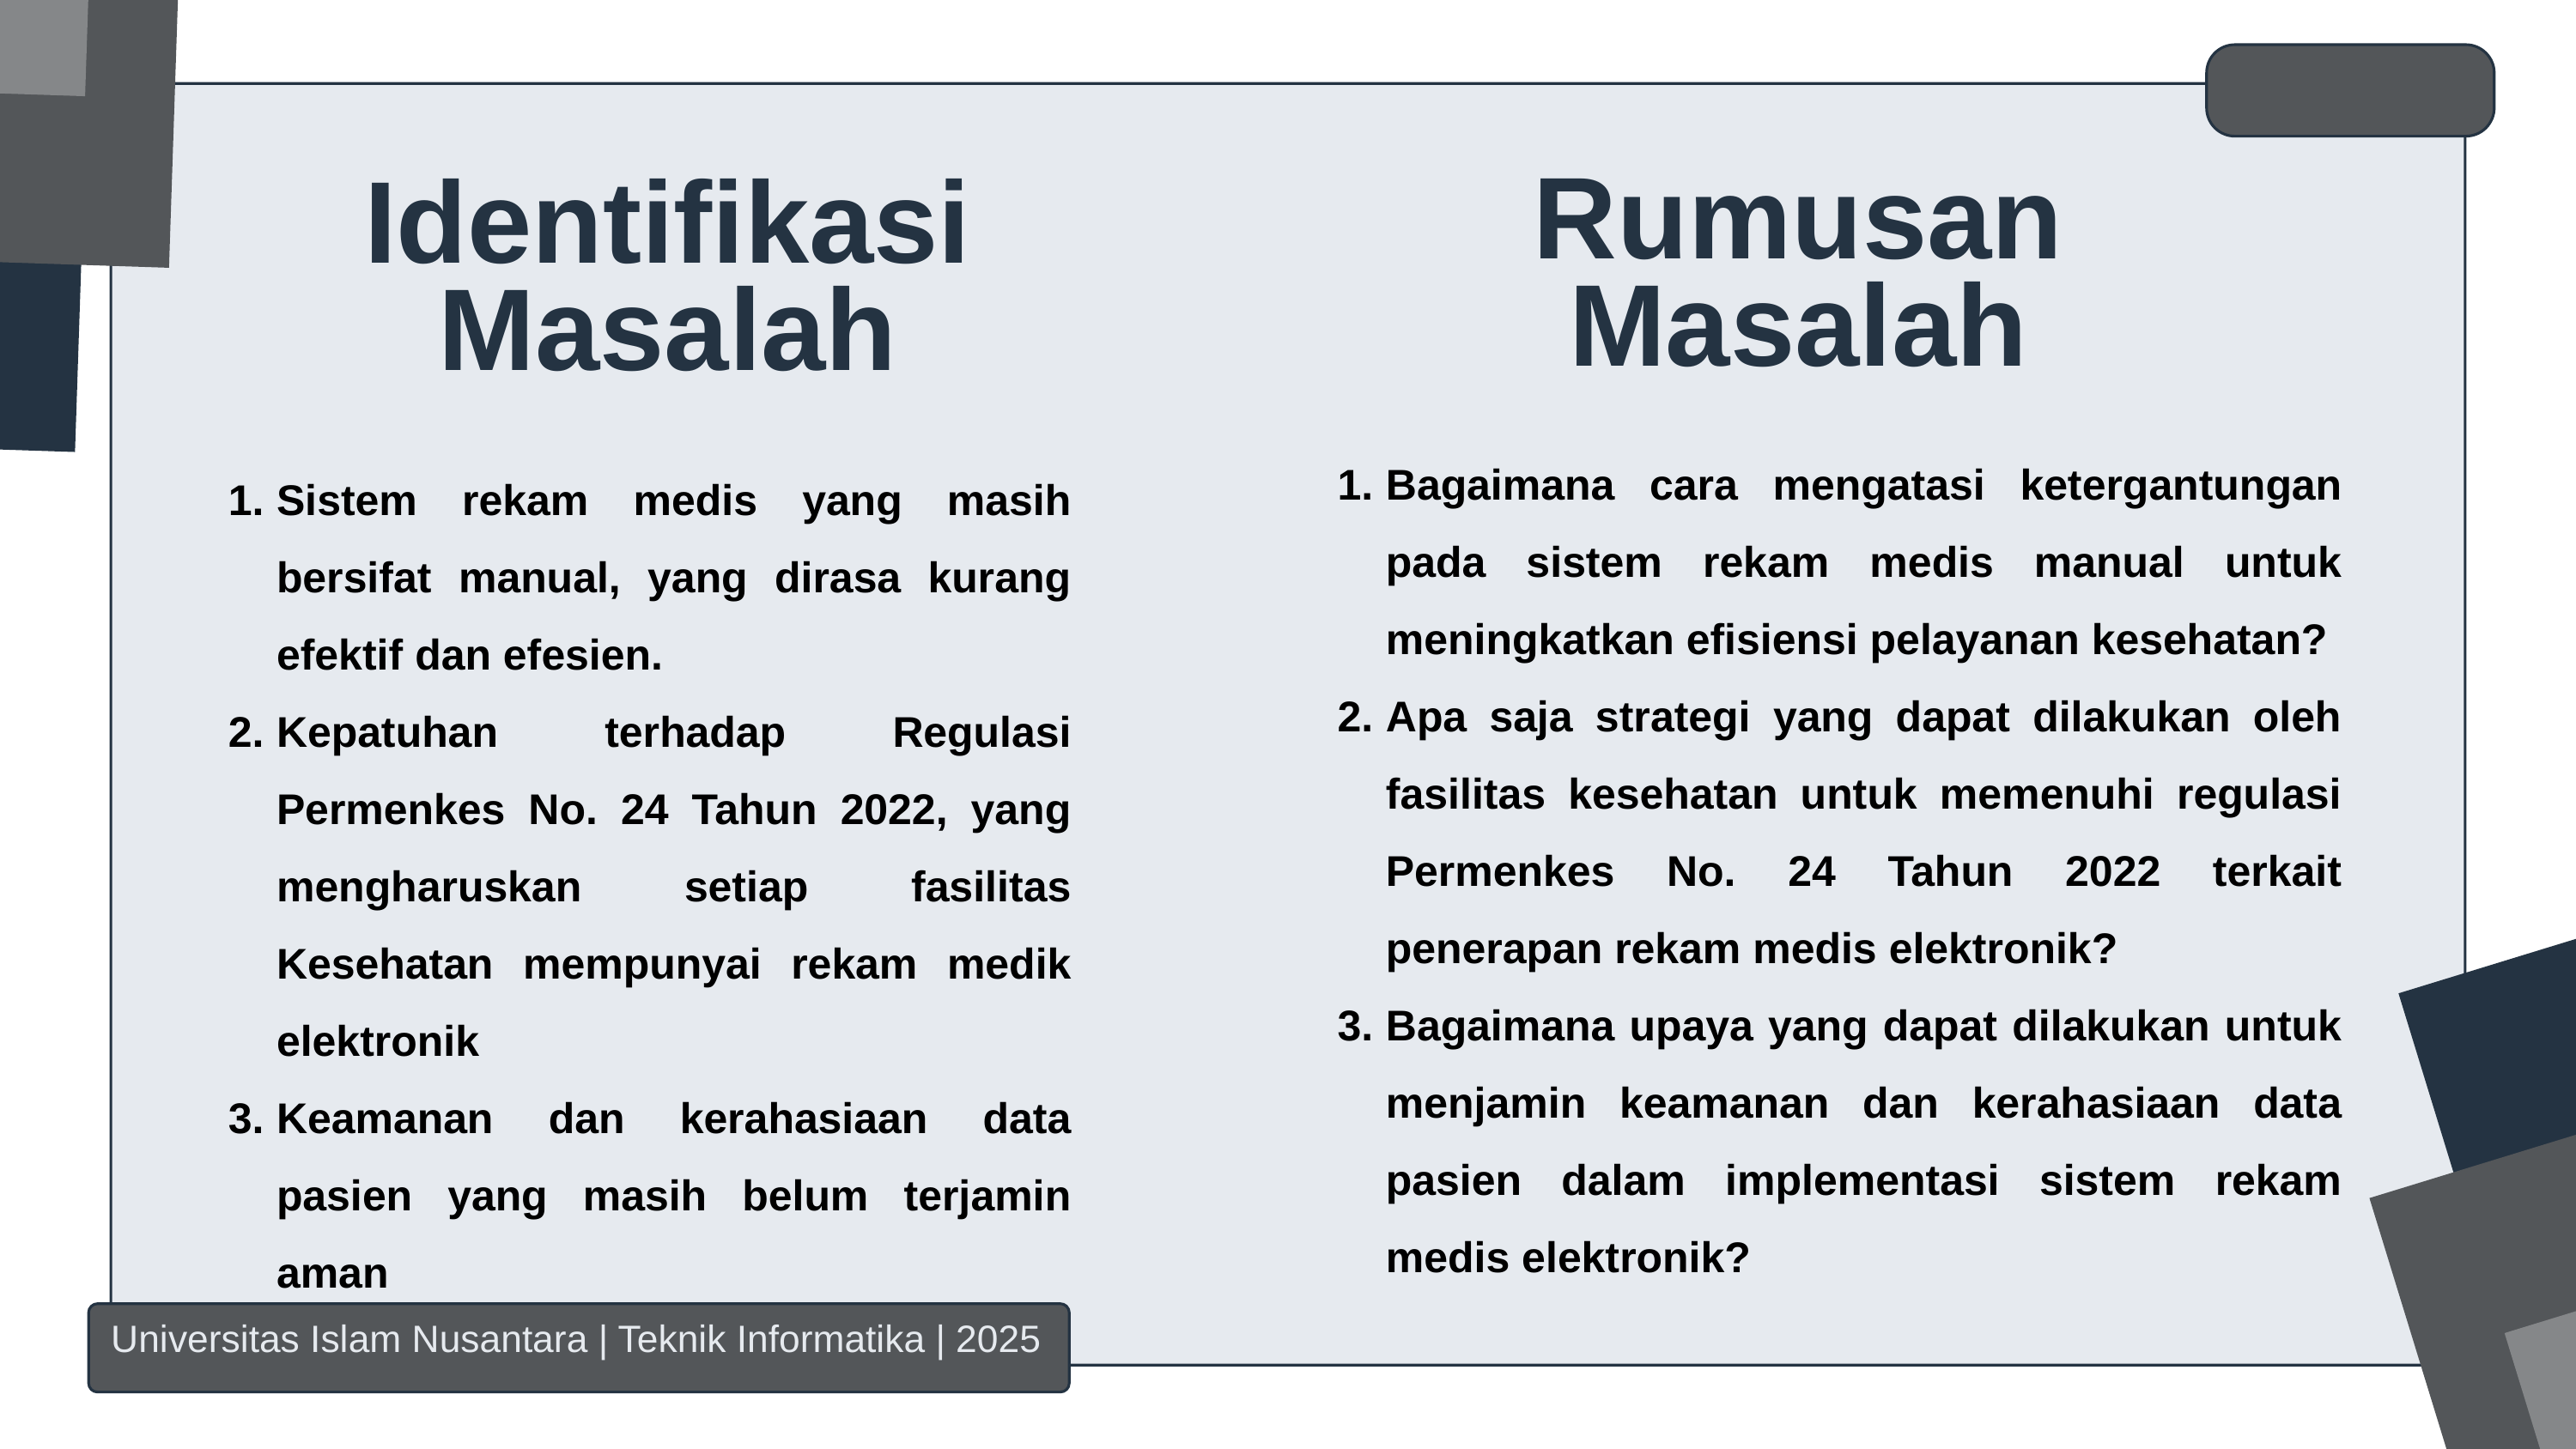

Rumusan Masalah
Identifikasi
Masalah
Bagaimana cara mengatasi ketergantungan pada sistem rekam medis manual untuk meningkatkan efisiensi pelayanan kesehatan?
Apa saja strategi yang dapat dilakukan oleh fasilitas kesehatan untuk memenuhi regulasi Permenkes No. 24 Tahun 2022 terkait penerapan rekam medis elektronik?
Bagaimana upaya yang dapat dilakukan untuk menjamin keamanan dan kerahasiaan data pasien dalam implementasi sistem rekam medis elektronik?
Sistem rekam medis yang masih bersifat manual, yang dirasa kurang efektif dan efesien.
Kepatuhan terhadap Regulasi Permenkes No. 24 Tahun 2022, yang mengharuskan setiap fasilitas Kesehatan mempunyai rekam medik elektronik
Keamanan dan kerahasiaan data pasien yang masih belum terjamin aman

Universitas Islam Nusantara | Teknik Informatika | 2025